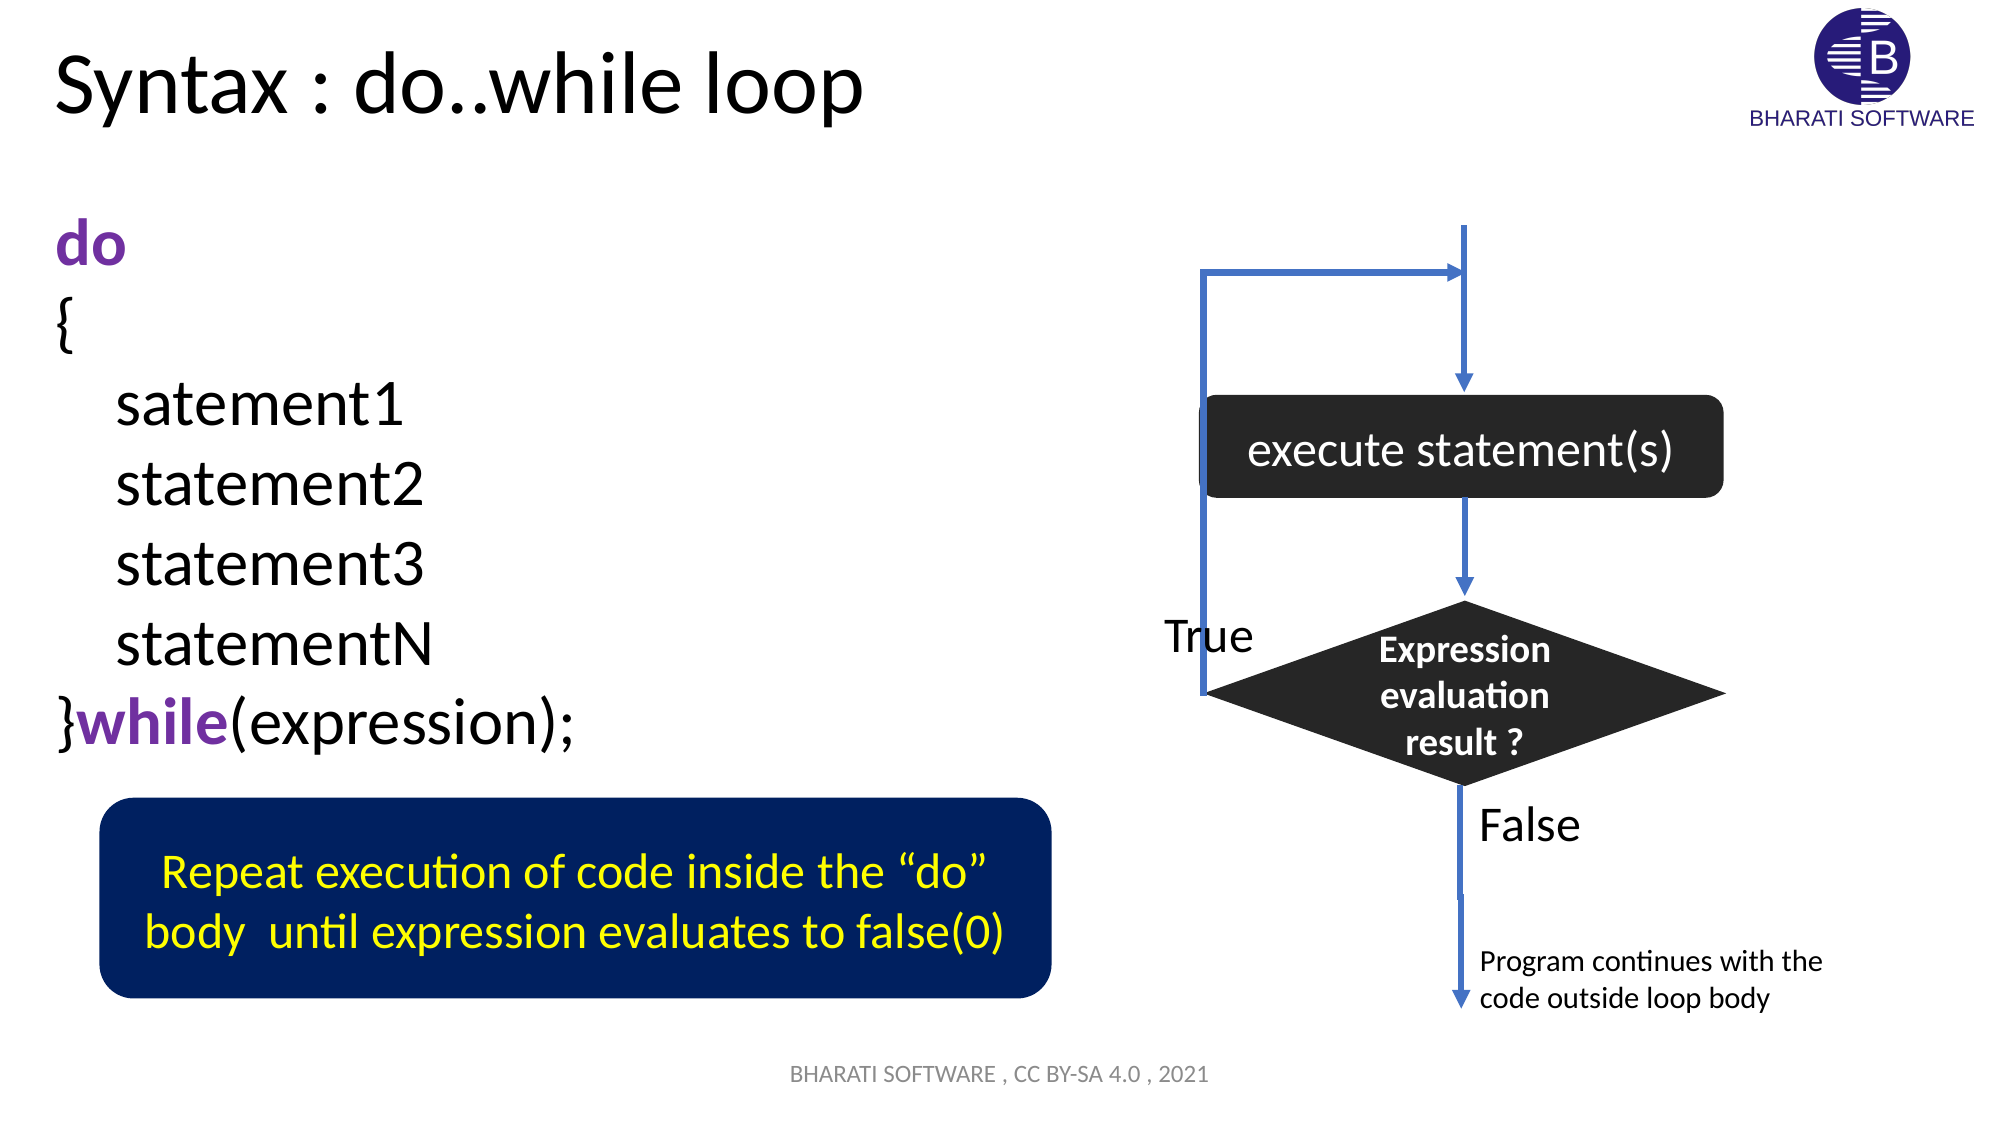

# Syntax : do..while loop
do
{
    satement1
    statement2
    statement3
    statementN
}while(expression);
execute statement(s)
True
Expression evaluation result ?
False
Repeat execution of code inside the “do” body  until expression evaluates to false(0)
Program continues with the code outside loop body
BHARATI SOFTWARE , CC BY-SA 4.0 , 2021